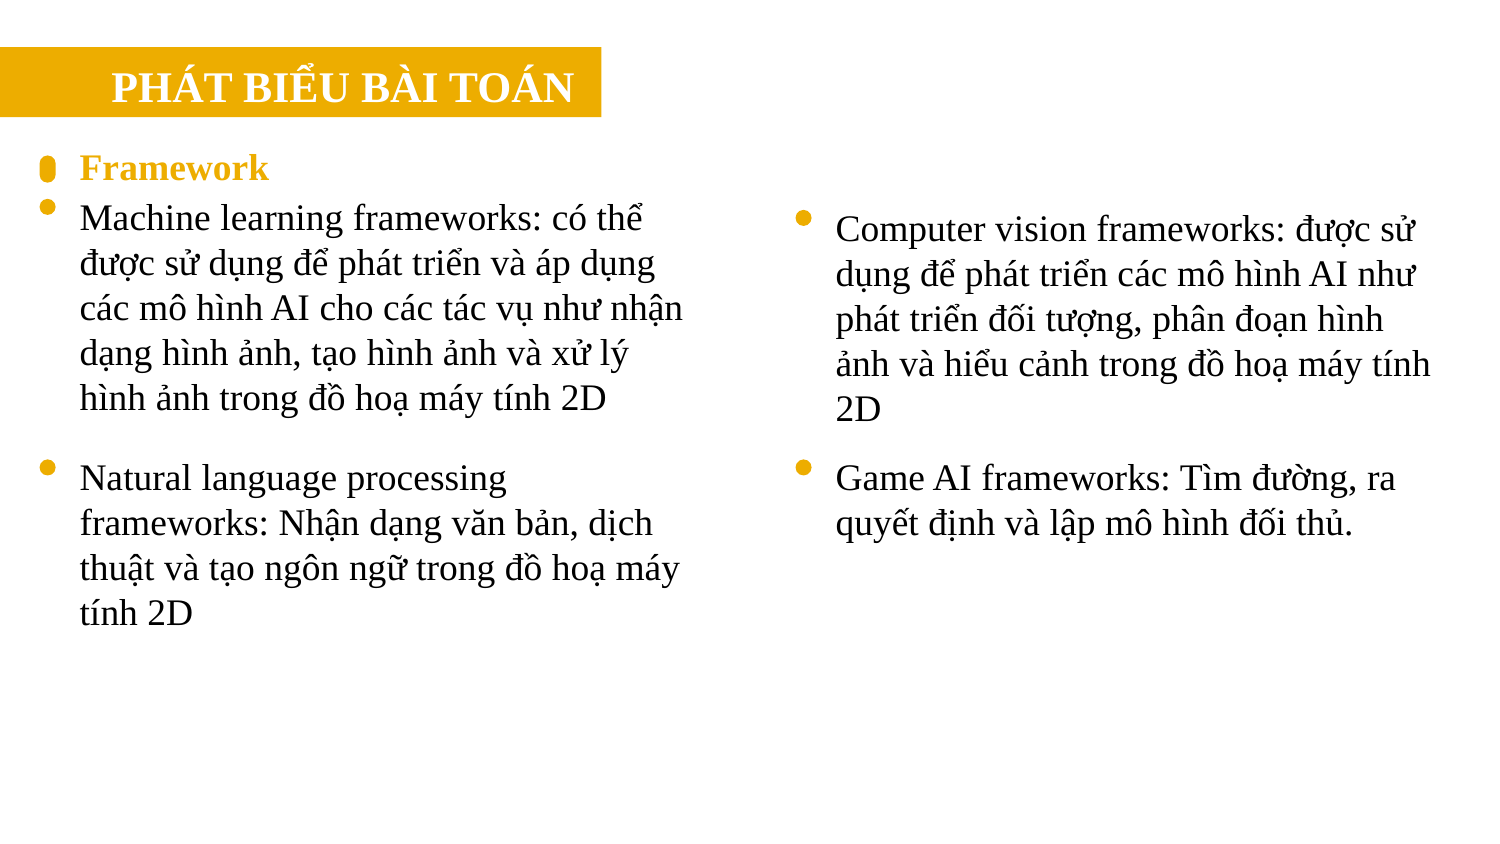

PHÁT BIỂU BÀI TOÁN
Framework

Machine learning frameworks: có thể được sử dụng để phát triển và áp dụng các mô hình AI cho các tác vụ như nhận dạng hình ảnh, tạo hình ảnh và xử lý hình ảnh trong đồ hoạ máy tính 2D
Computer vision frameworks: được sử dụng để phát triển các mô hình AI như phát triển đối tượng, phân đoạn hình ảnh và hiểu cảnh trong đồ hoạ máy tính 2D

Natural language processing frameworks: Nhận dạng văn bản, dịch thuật và tạo ngôn ngữ trong đồ hoạ máy tính 2D
Game AI frameworks: Tìm đường, ra quyết định và lập mô hình đối thủ.